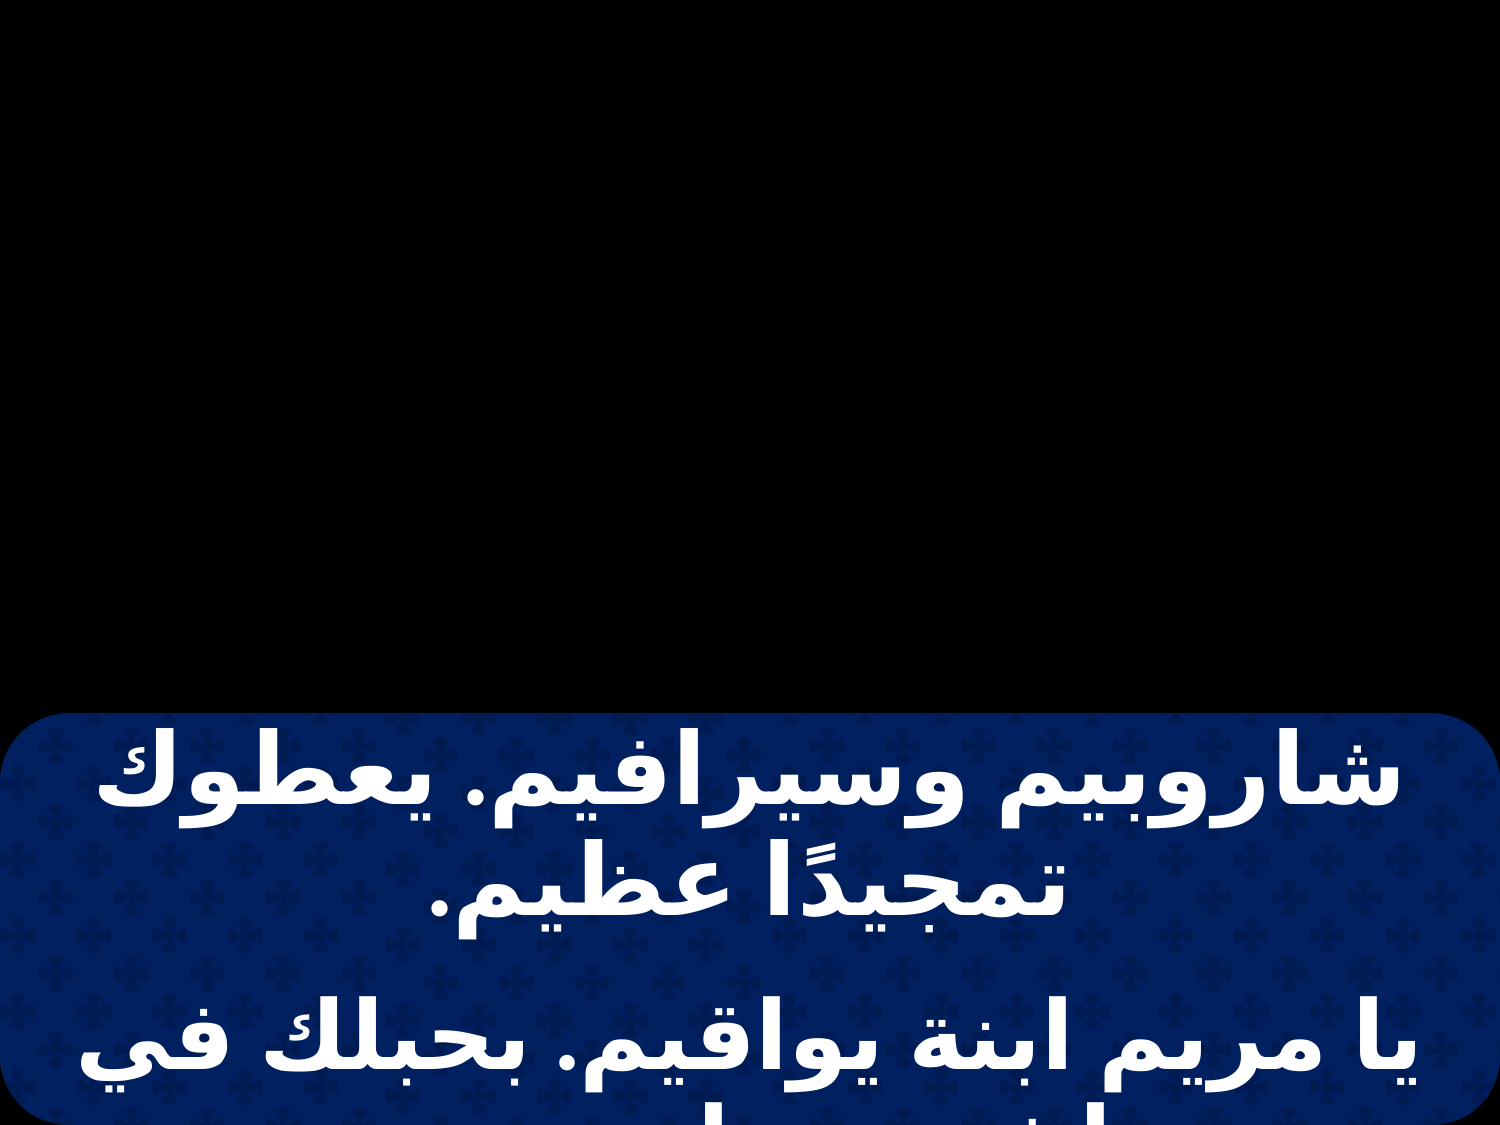

| شاروبيم وسيرافيم. يعطوك تمجيدًا عظيم. |
| --- |
|  |
| يا مريم ابنة يواقيم. بحبلك في باشويس إيسوس. |